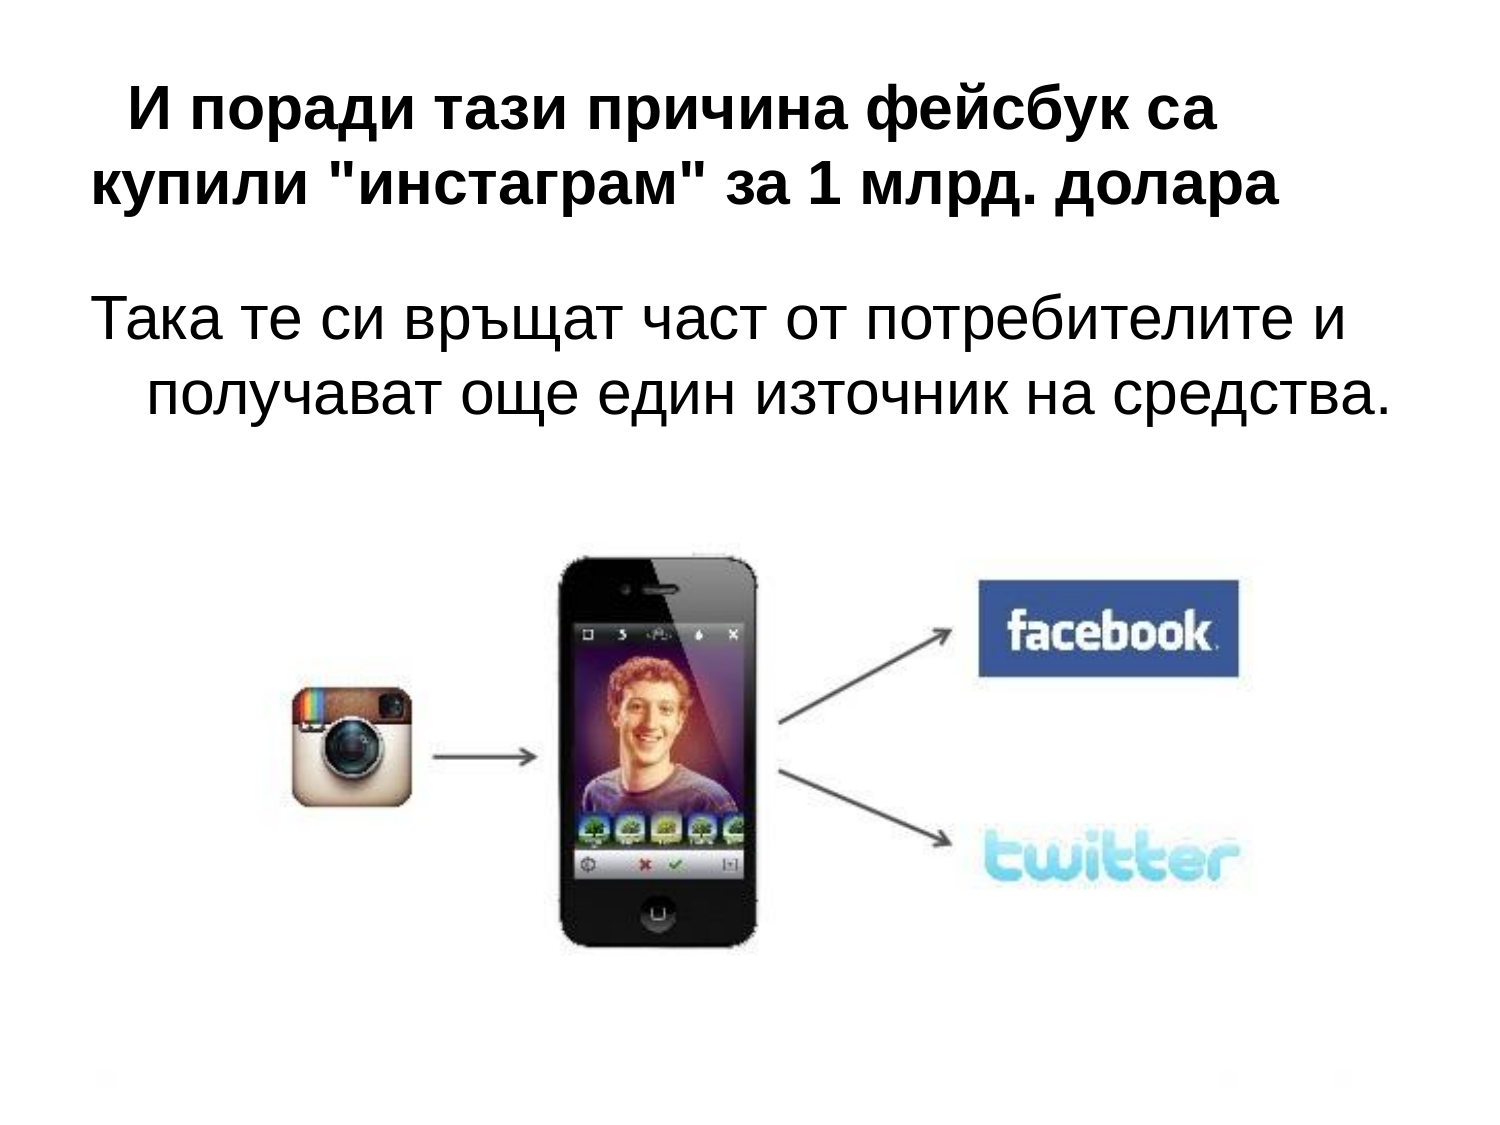

# И поради тази причина фейсбук са купили "инстаграм" за 1 млрд. долара
Така те си връщат част от потребителите и получават още един източник на средства.